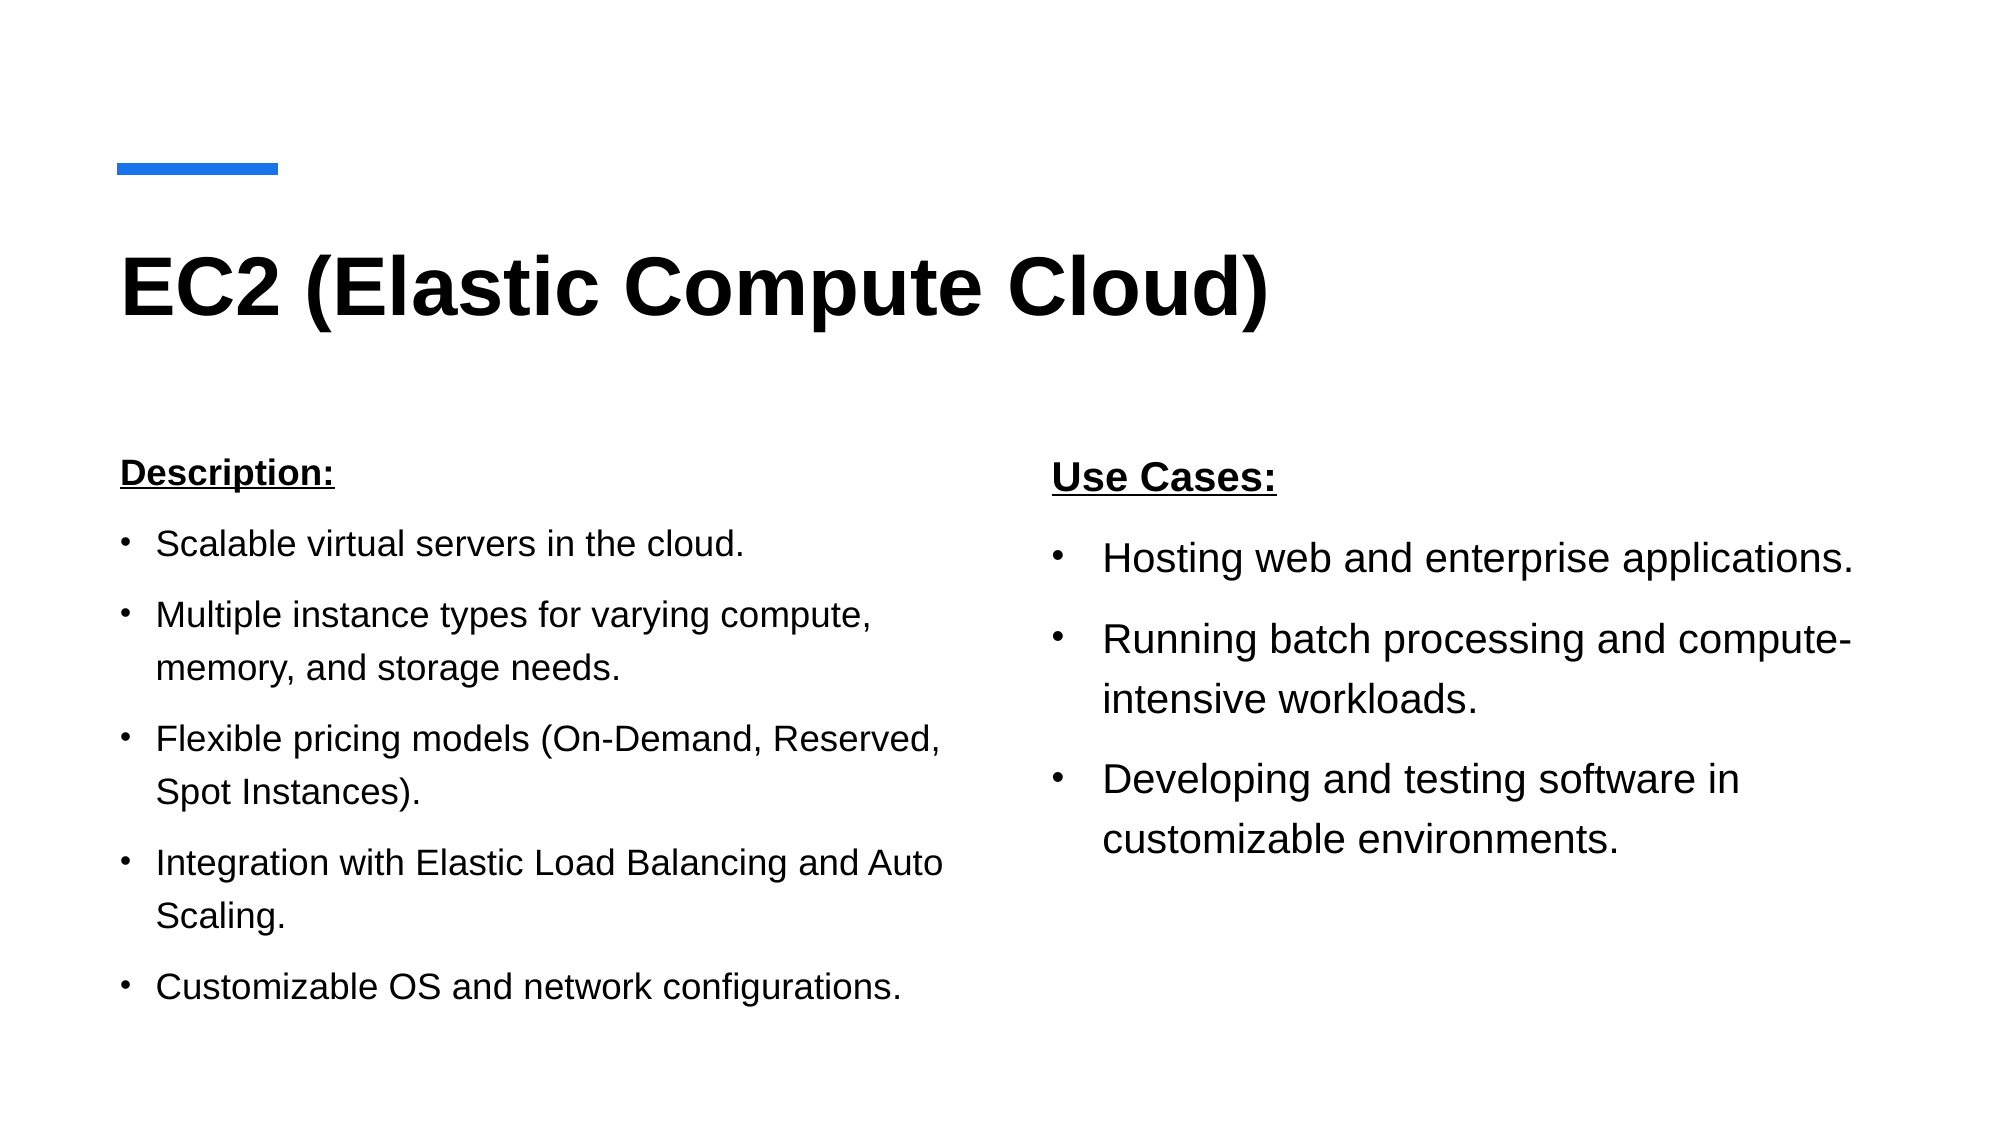

# EC2 (Elastic Compute Cloud)
Description:
Scalable virtual servers in the cloud.
Multiple instance types for varying compute, memory, and storage needs.
Flexible pricing models (On-Demand, Reserved, Spot Instances).
Integration with Elastic Load Balancing and Auto Scaling.
Customizable OS and network configurations.

Use Cases:
Hosting web and enterprise applications.
Running batch processing and compute-intensive workloads.
Developing and testing software in customizable environments.